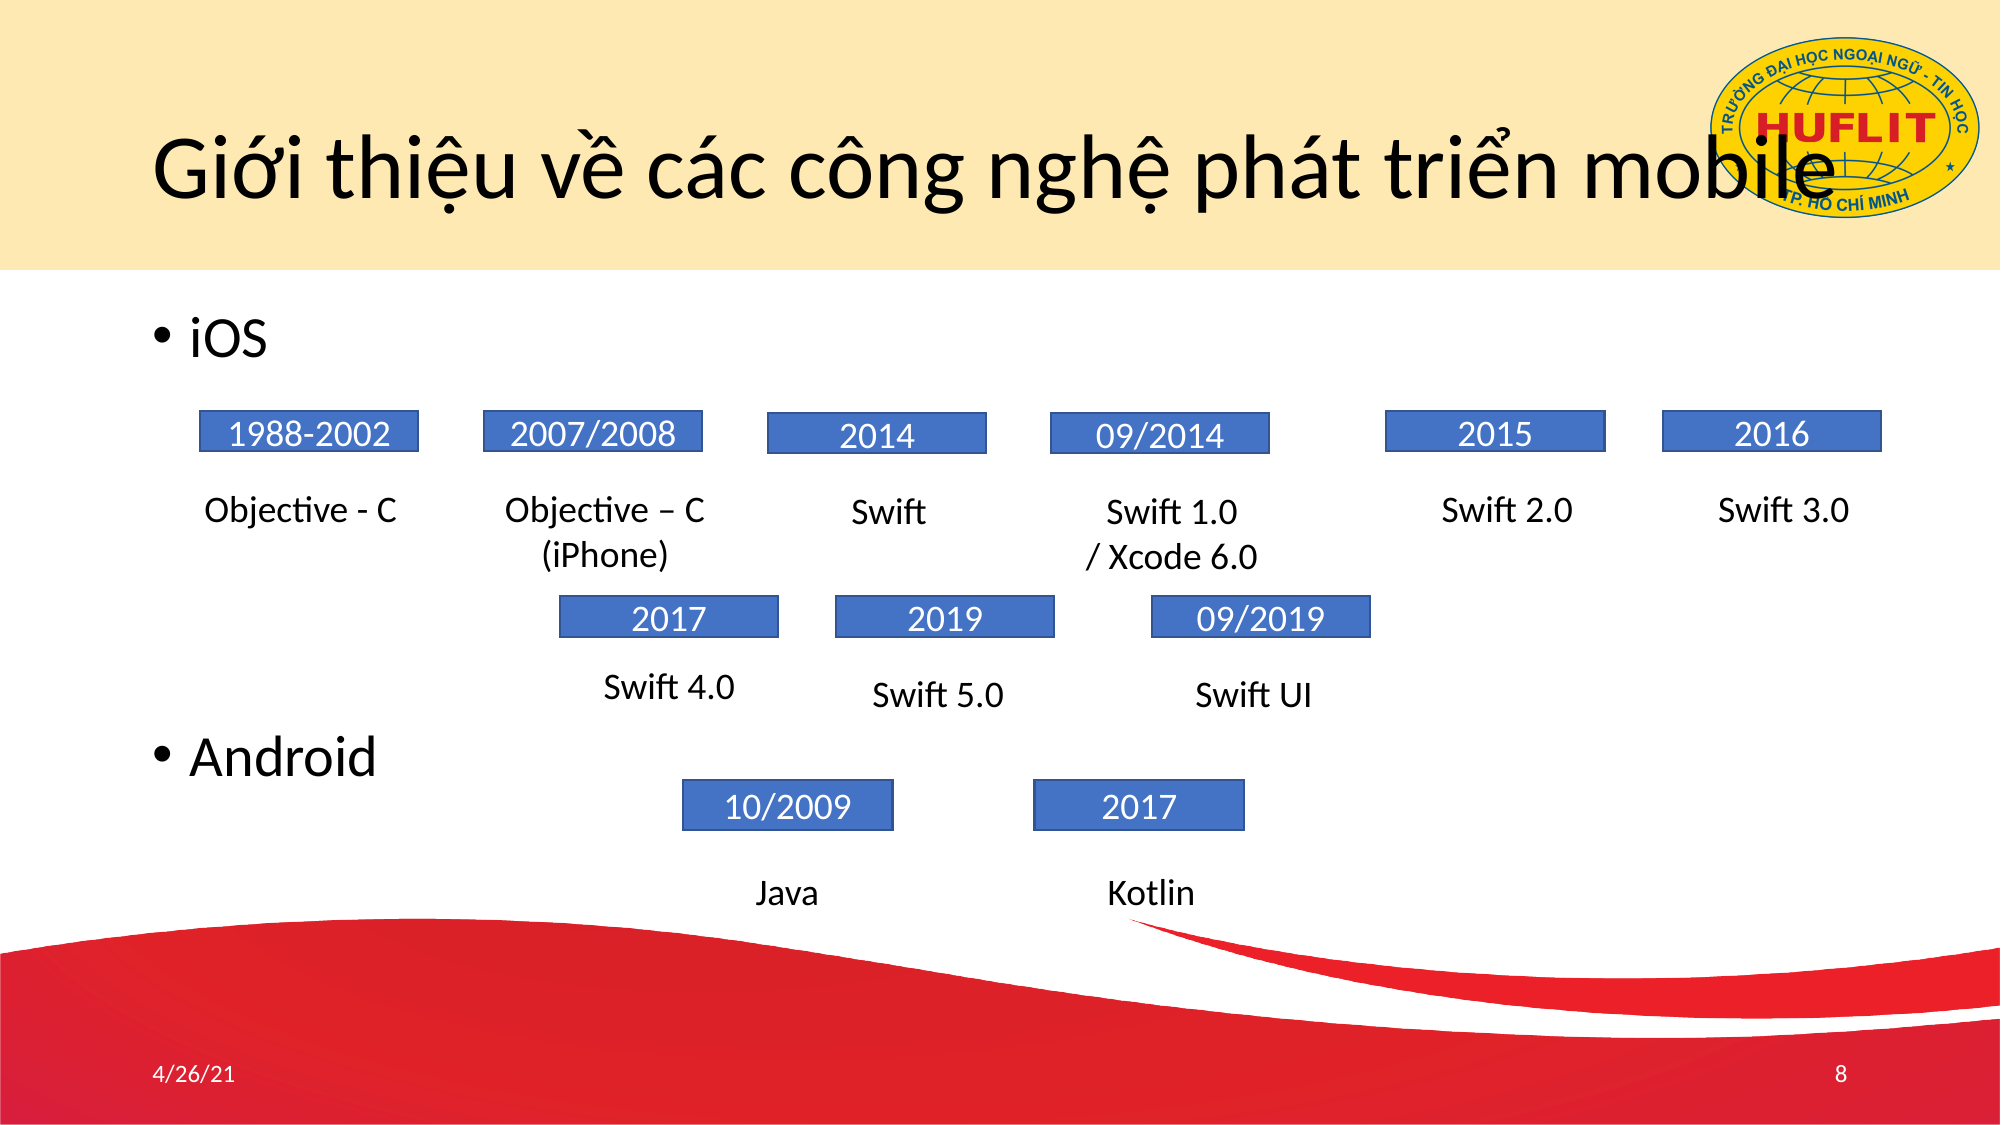

# Giới thiệu về các công nghệ phát triển mobile
iOS

Android

2015
2016
1988-2002
2007/2008
2014
09/2014
Objective - C
Swift 2.0
Swift 3.0
Objective – C
(iPhone)
Swift
Swift 1.0
/ Xcode 6.0
2017
2019
09/2019
Swift 4.0
Swift 5.0
Swift UI
10/2009
2017
Java
Kotlin
4/26/21

8